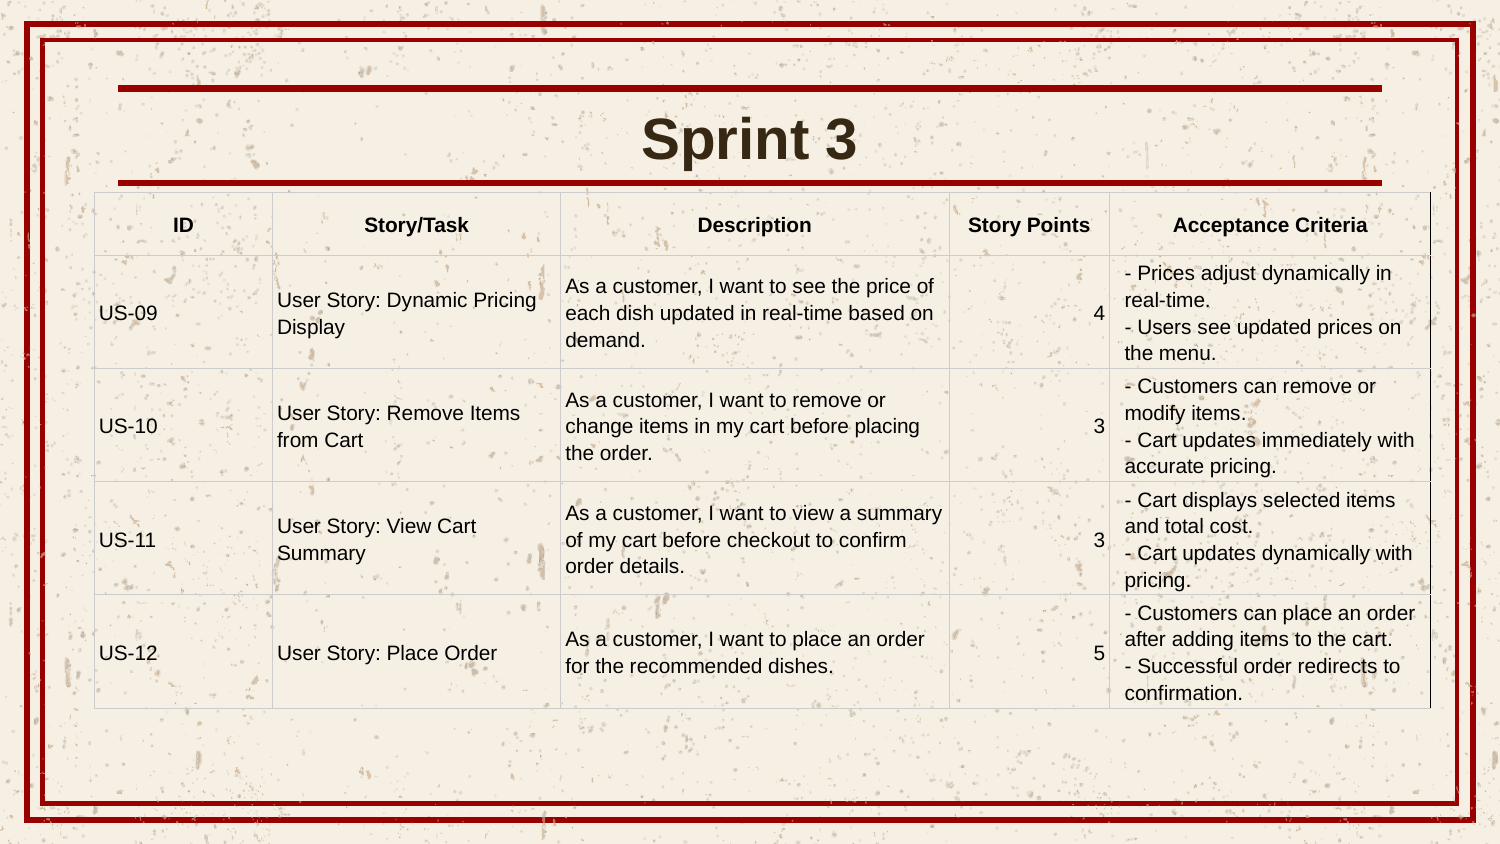

# Sprint 3
| ID | Story/Task | Description | Story Points | Acceptance Criteria |
| --- | --- | --- | --- | --- |
| US-09 | User Story: Dynamic Pricing Display | As a customer, I want to see the price of each dish updated in real-time based on demand. | 4 | - Prices adjust dynamically in real-time. - Users see updated prices on the menu. |
| US-10 | User Story: Remove Items from Cart | As a customer, I want to remove or change items in my cart before placing the order. | 3 | - Customers can remove or modify items. - Cart updates immediately with accurate pricing. |
| US-11 | User Story: View Cart Summary | As a customer, I want to view a summary of my cart before checkout to confirm order details. | 3 | - Cart displays selected items and total cost. - Cart updates dynamically with pricing. |
| US-12 | User Story: Place Order | As a customer, I want to place an order for the recommended dishes. | 5 | - Customers can place an order after adding items to the cart. - Successful order redirects to confirmation. |